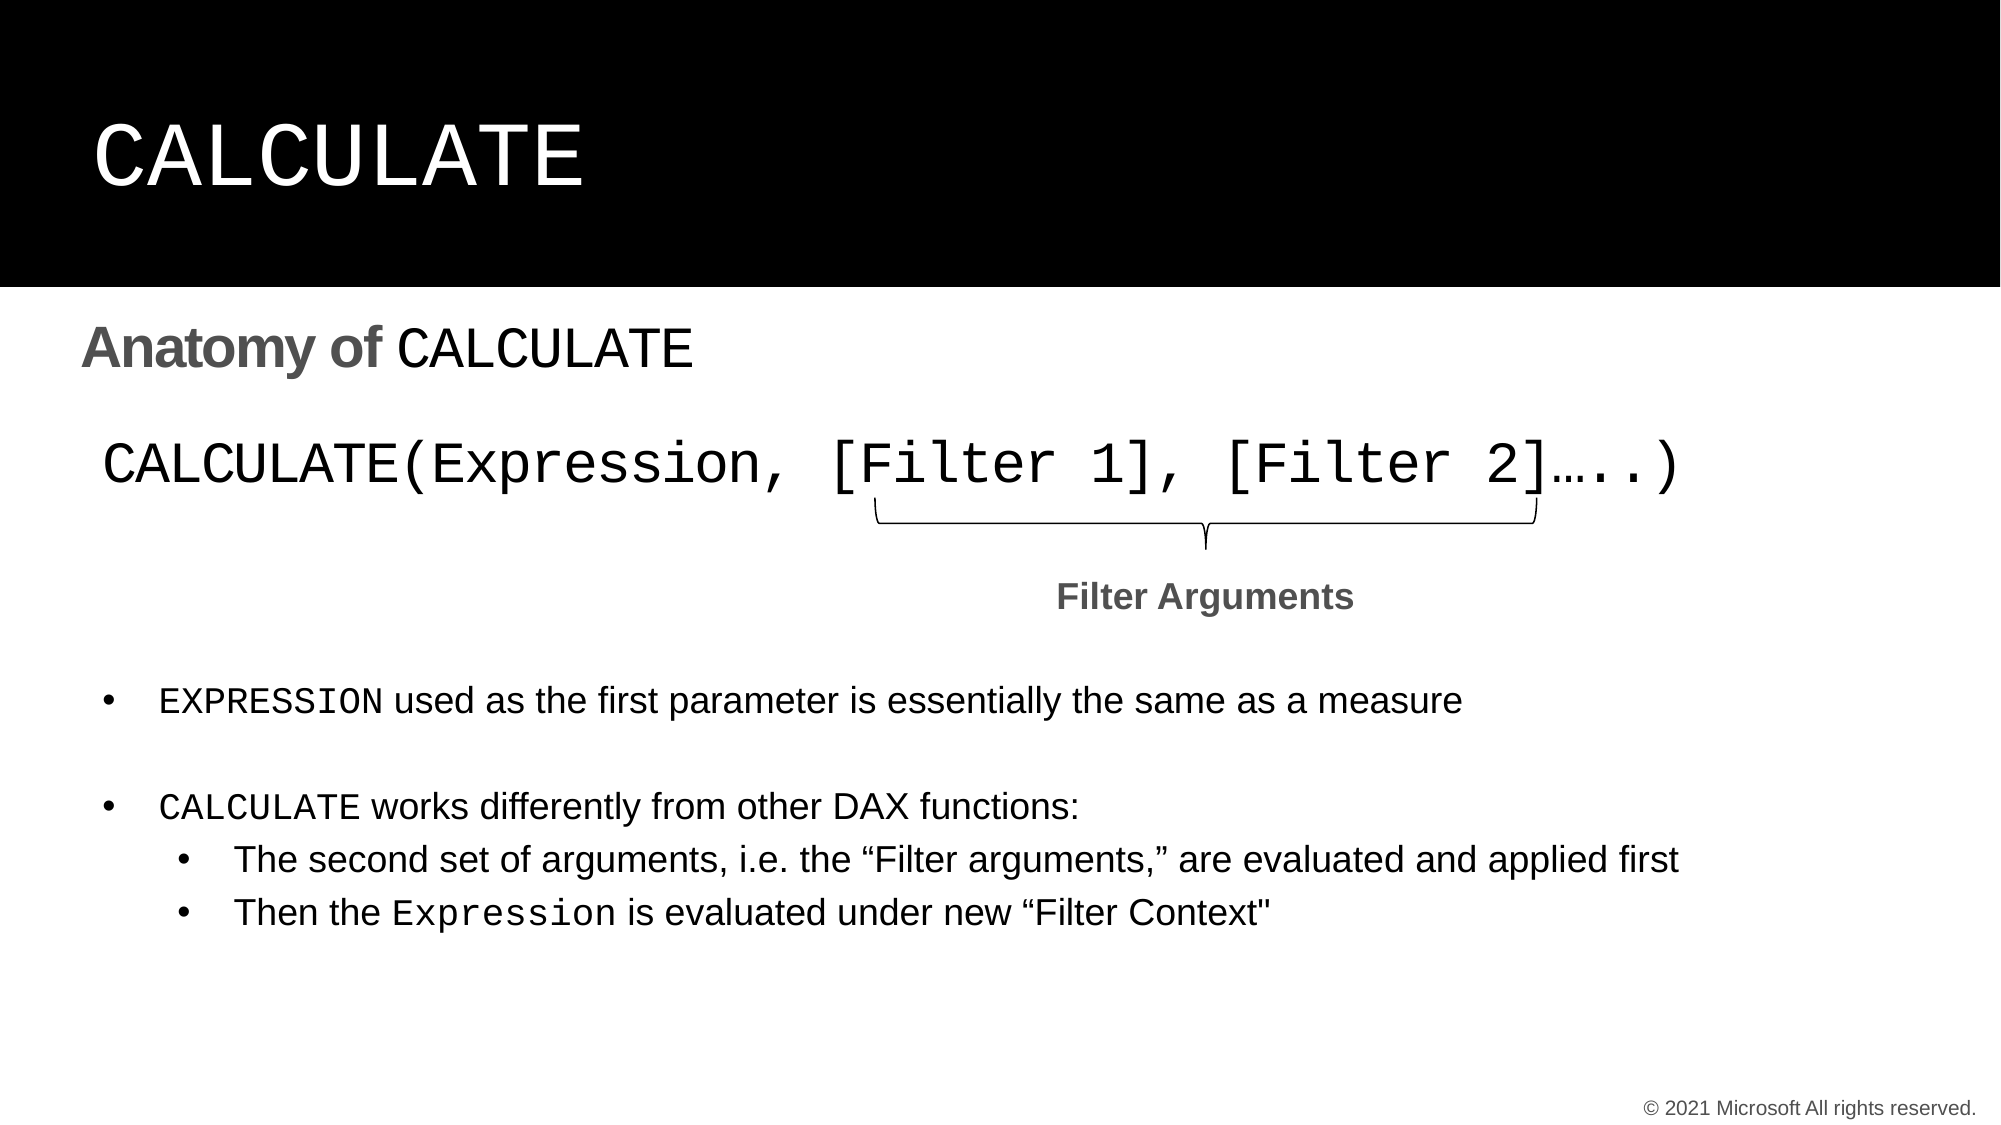

CALCULATE

# Anatomy of CALCULATE
CALCULATE(Expression, [Filter 1], [Filter 2]…..)

Filter Arguments
EXPRESSION used as the first parameter is essentially the same as a measure

CALCULATE works differently from other DAX functions:
The second set of arguments, i.e. the “Filter arguments,” are evaluated and applied first
Then the Expression is evaluated under new “Filter Context"

© 2021 Microsoft All rights reserved.